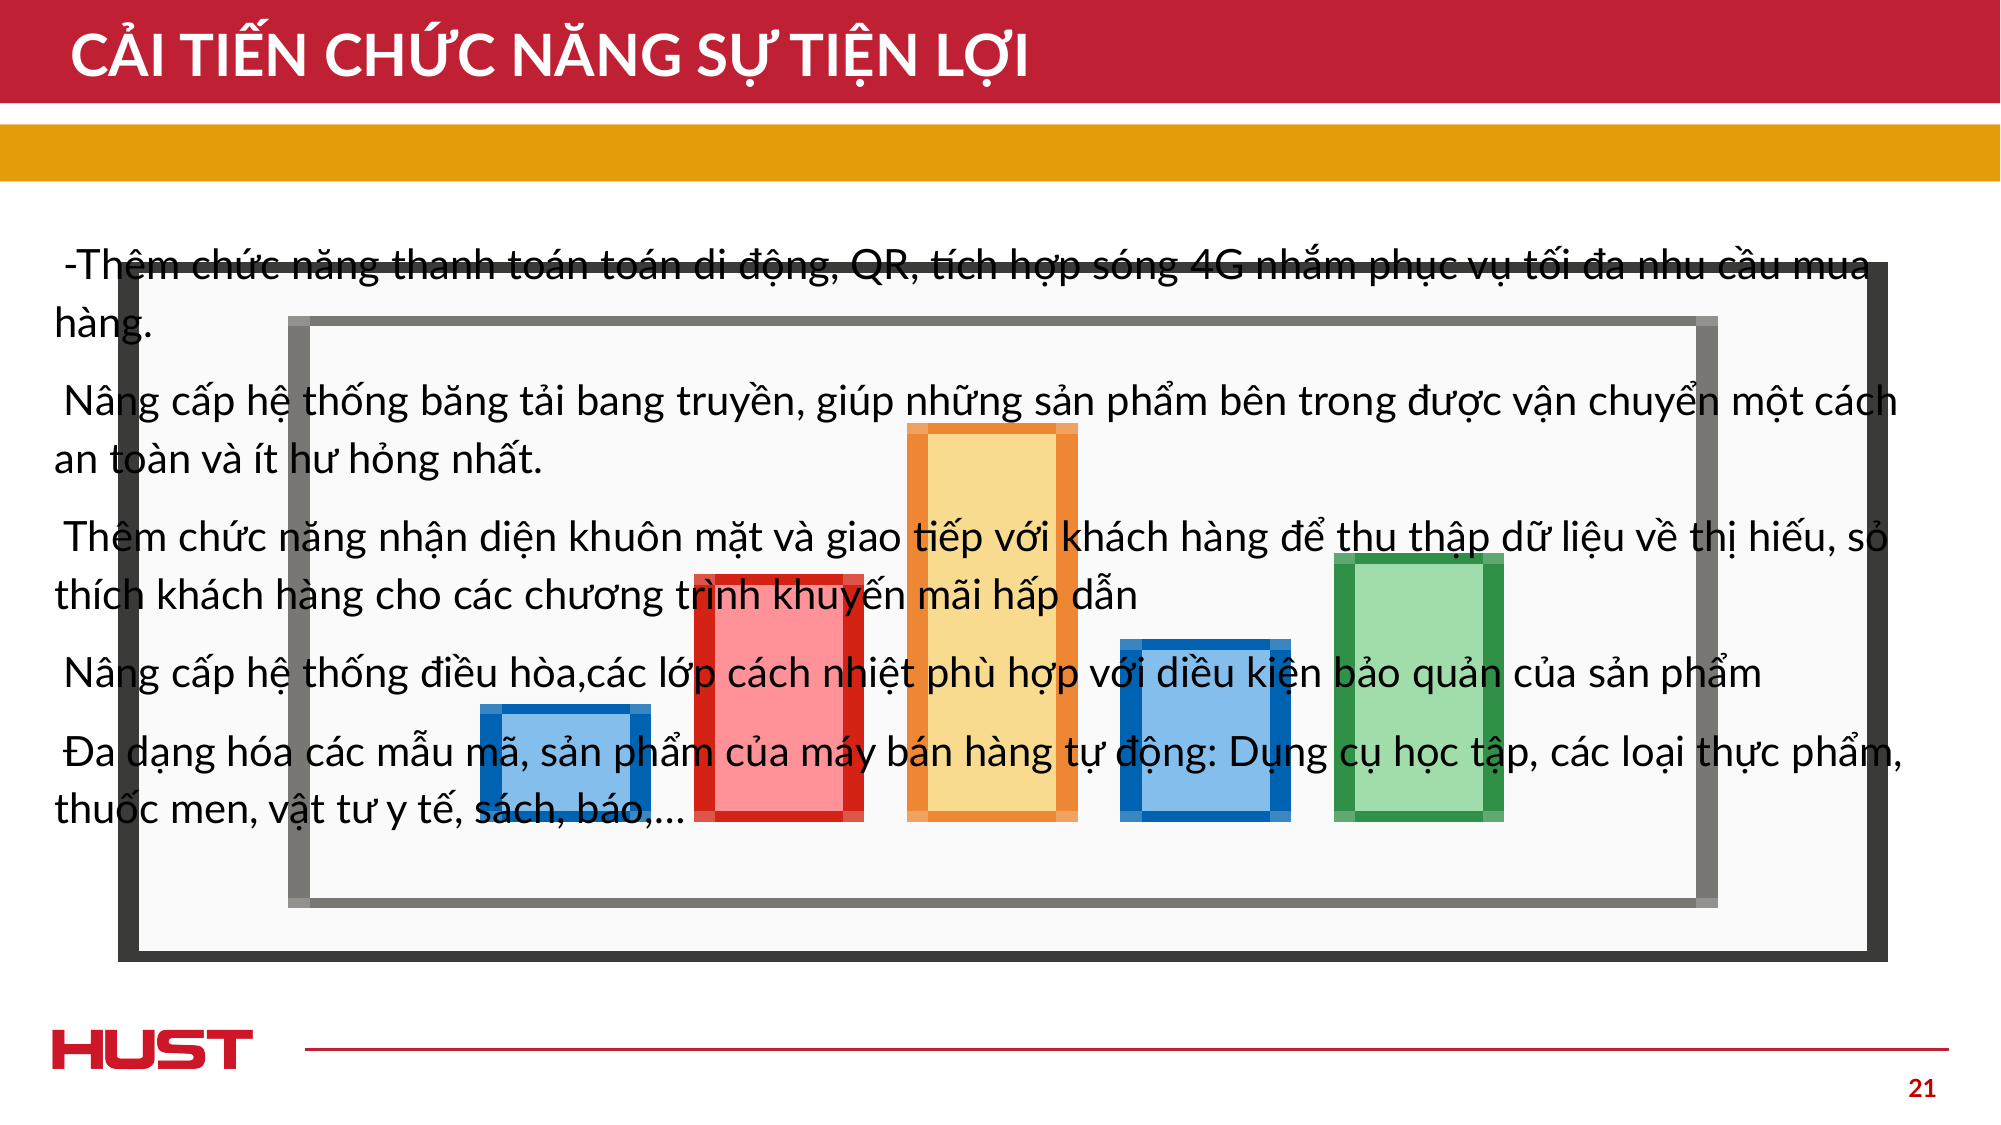

# CẢI TIẾN CHỨC NĂNG SỰ TIỆN LỢI
-Thêm chức năng thanh toán toán di động, QR, tích hợp sóng 4G nhắm phục vụ tối đa nhu cầu mua hàng.
Nâng cấp hệ thống băng tải bang truyền, giúp những sản phẩm bên trong được vận chuyển một cách an toàn và ít hư hỏng nhất.
Thêm chức năng nhận diện khuôn mặt và giao tiếp với khách hàng để thu thập dữ liệu về thị hiếu, sỏ thích khách hàng cho các chương trình khuyến mãi hấp dẫn
Nâng cấp hệ thống điều hòa,các lớp cách nhiệt phù hợp với diều kiện bảo quản của sản phẩm
Đa dạng hóa các mẫu mã, sản phẩm của máy bán hàng tự động: Dụng cụ học tập, các loại thực phẩm, thuốc men, vật tư y tế, sách, báo,…

21